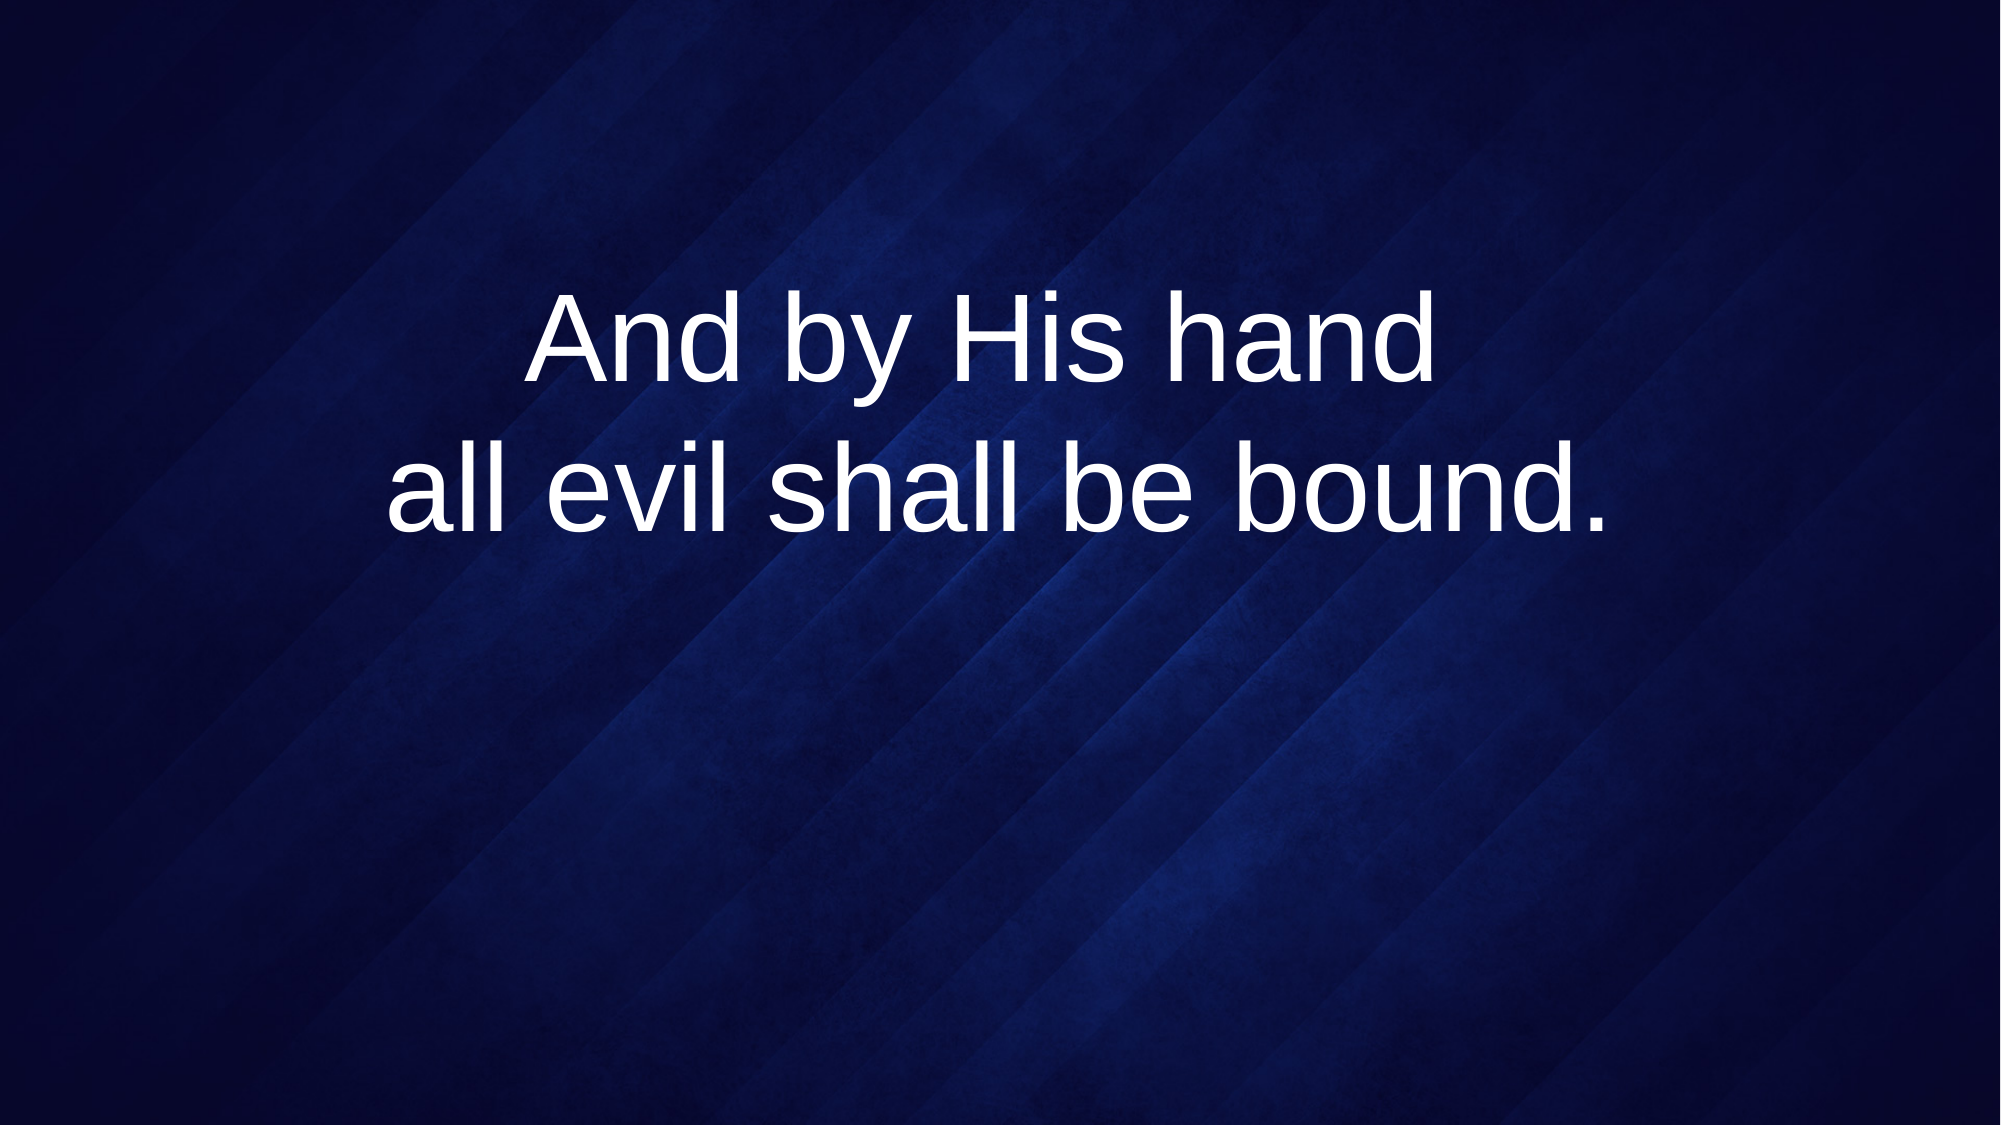

# And by His hand all evil shall be bound.